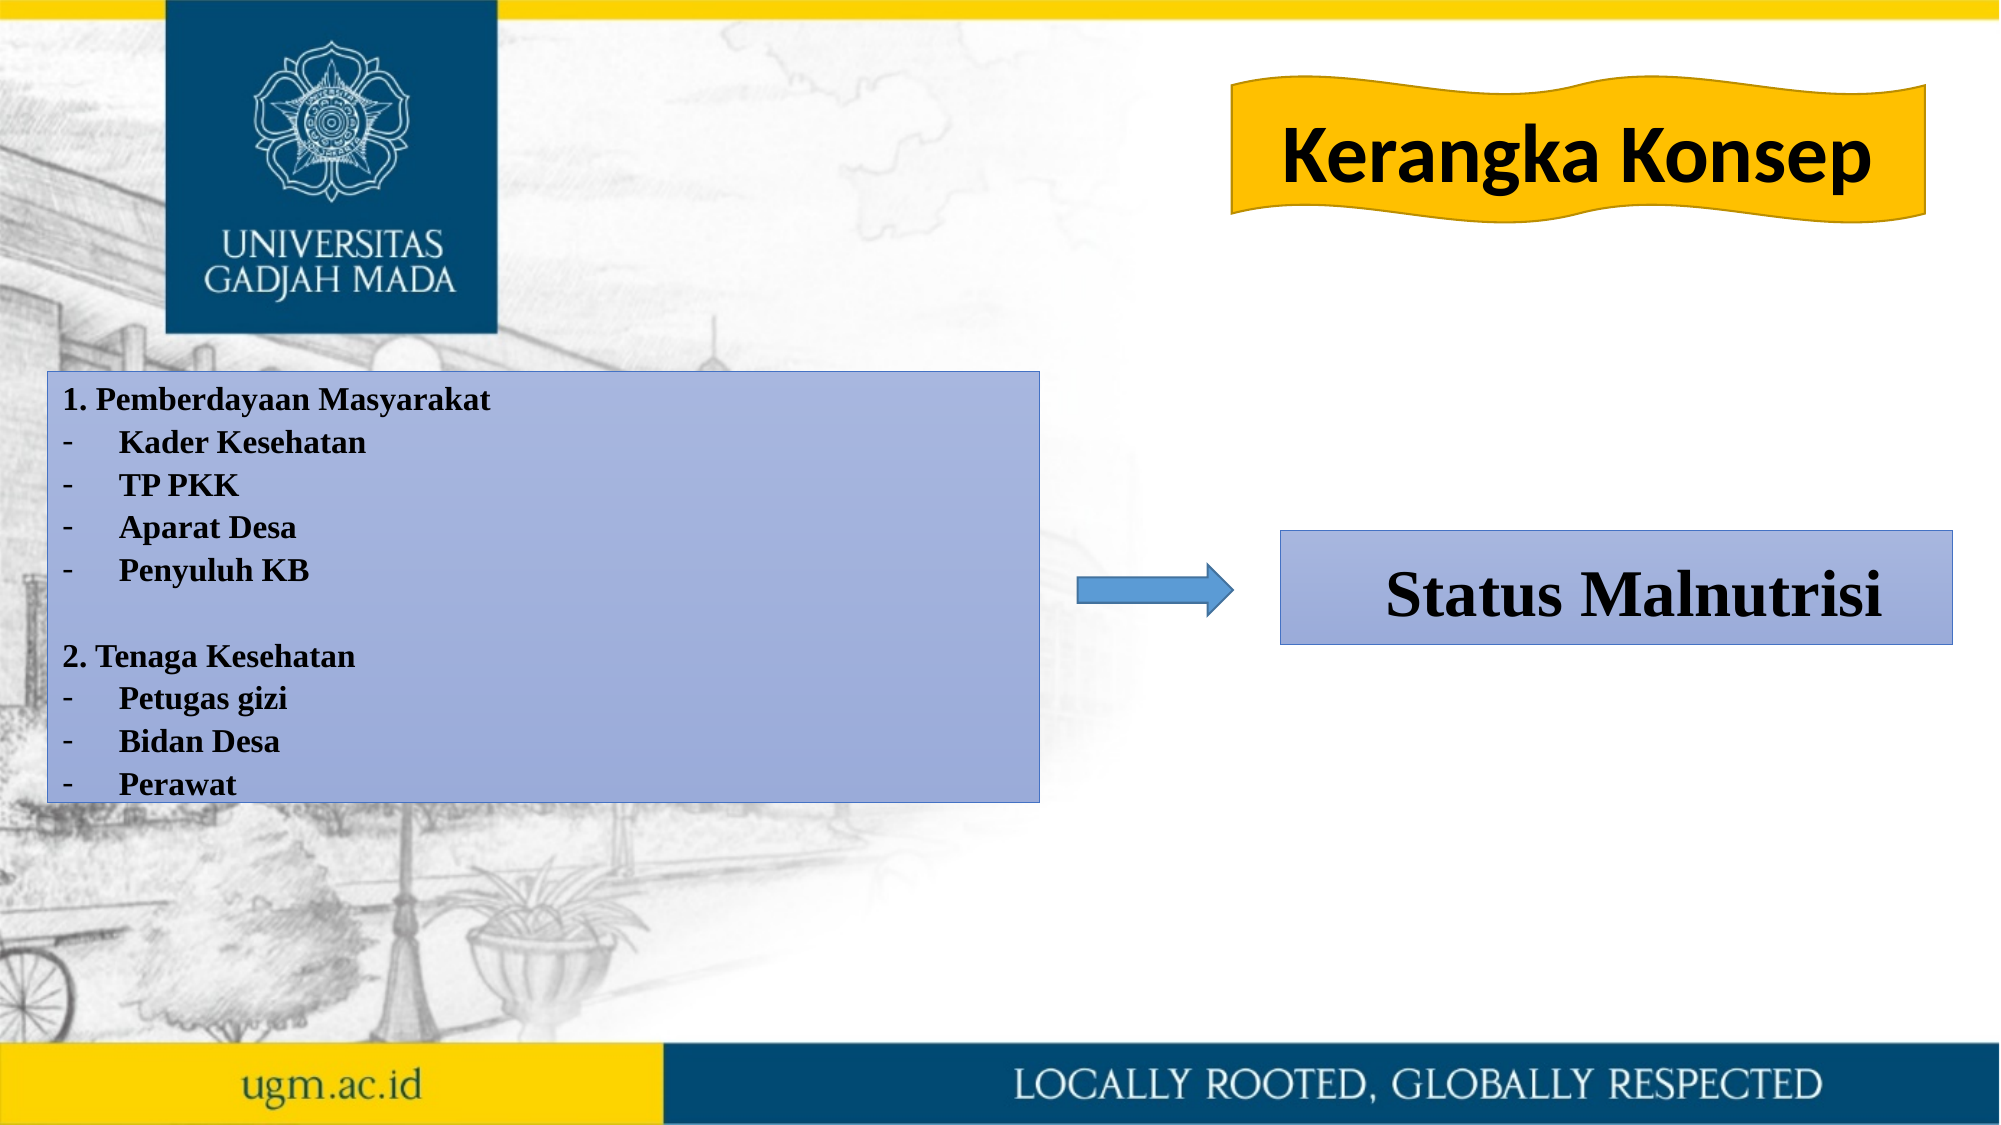

Kerangka Konsep

1. Pemberdayaan Masyarakat
Kader Kesehatan
TP PKK
Aparat Desa
Penyuluh KB

2. Tenaga Kesehatan
Petugas gizi
Bidan Desa
Perawat

Status Malnutrisi